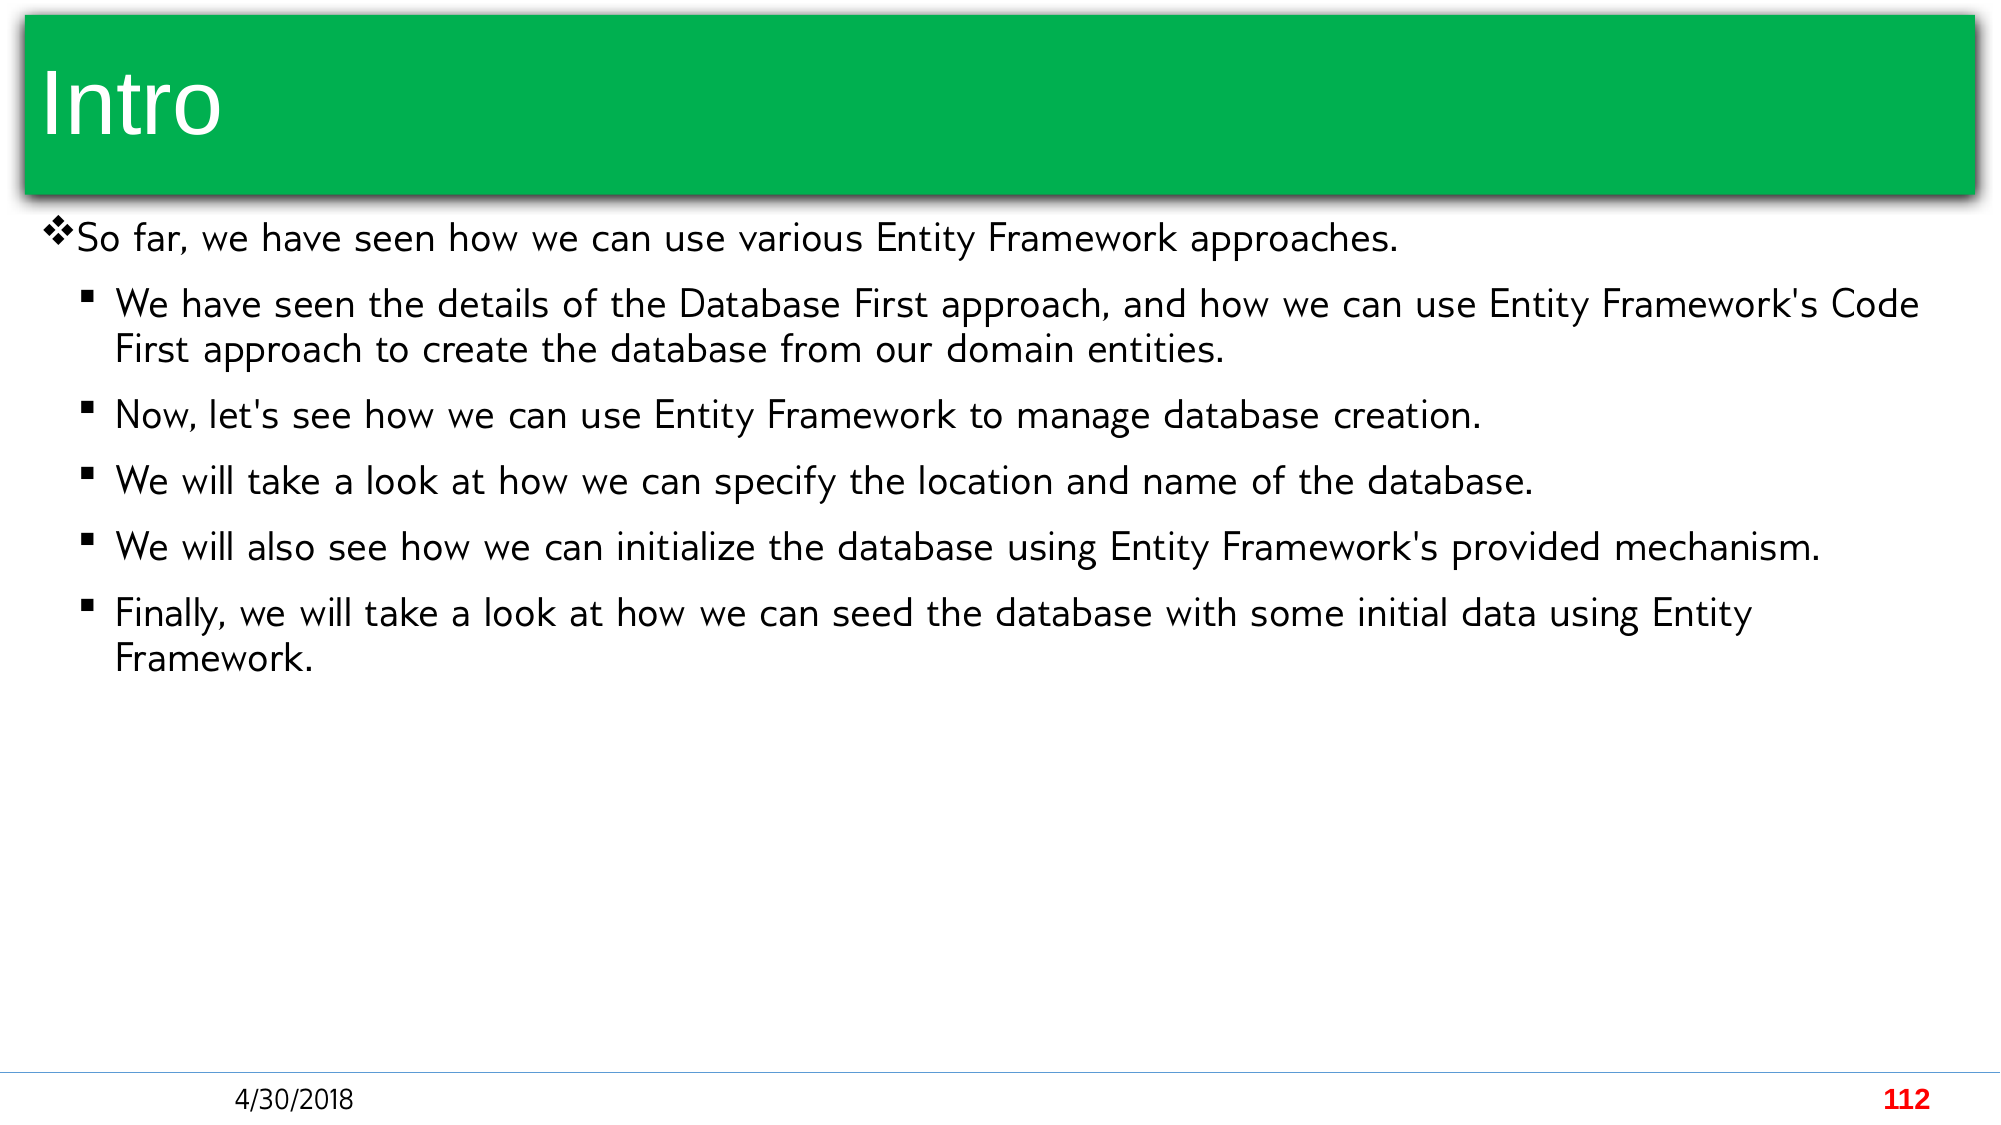

# Intro
So far, we have seen how we can use various Entity Framework approaches.
We have seen the details of the Database First approach, and how we can use Entity Framework's Code First approach to create the database from our domain entities.
Now, let's see how we can use Entity Framework to manage database creation.
We will take a look at how we can specify the location and name of the database.
We will also see how we can initialize the database using Entity Framework's provided mechanism.
Finally, we will take a look at how we can seed the database with some initial data using Entity Framework.
4/30/2018
112